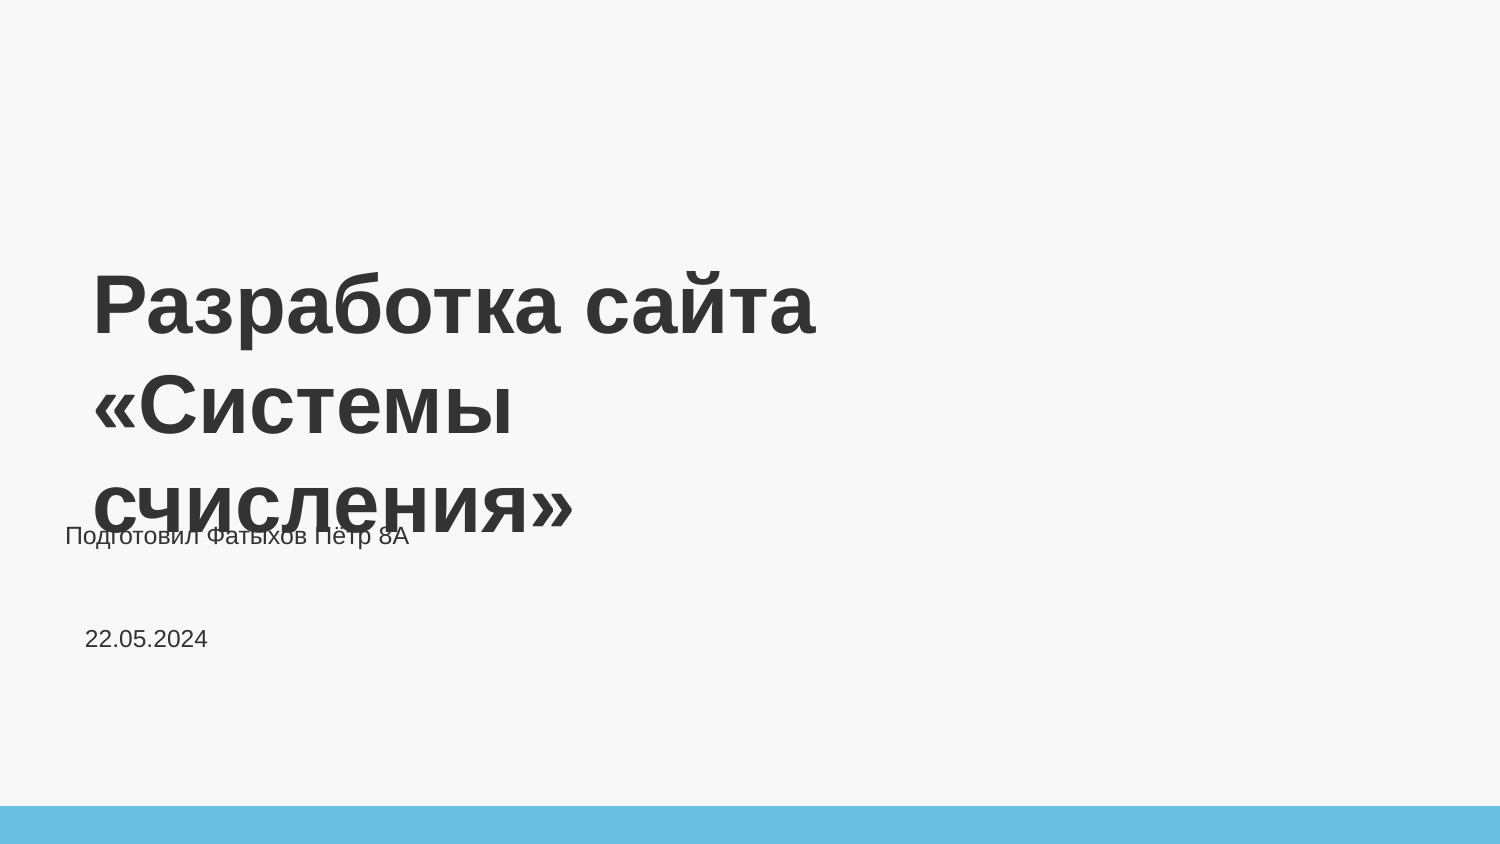

# Разработка сайта «Системы счисления»
Подготовил Фатыхов Пётр 8А
22.05.2024